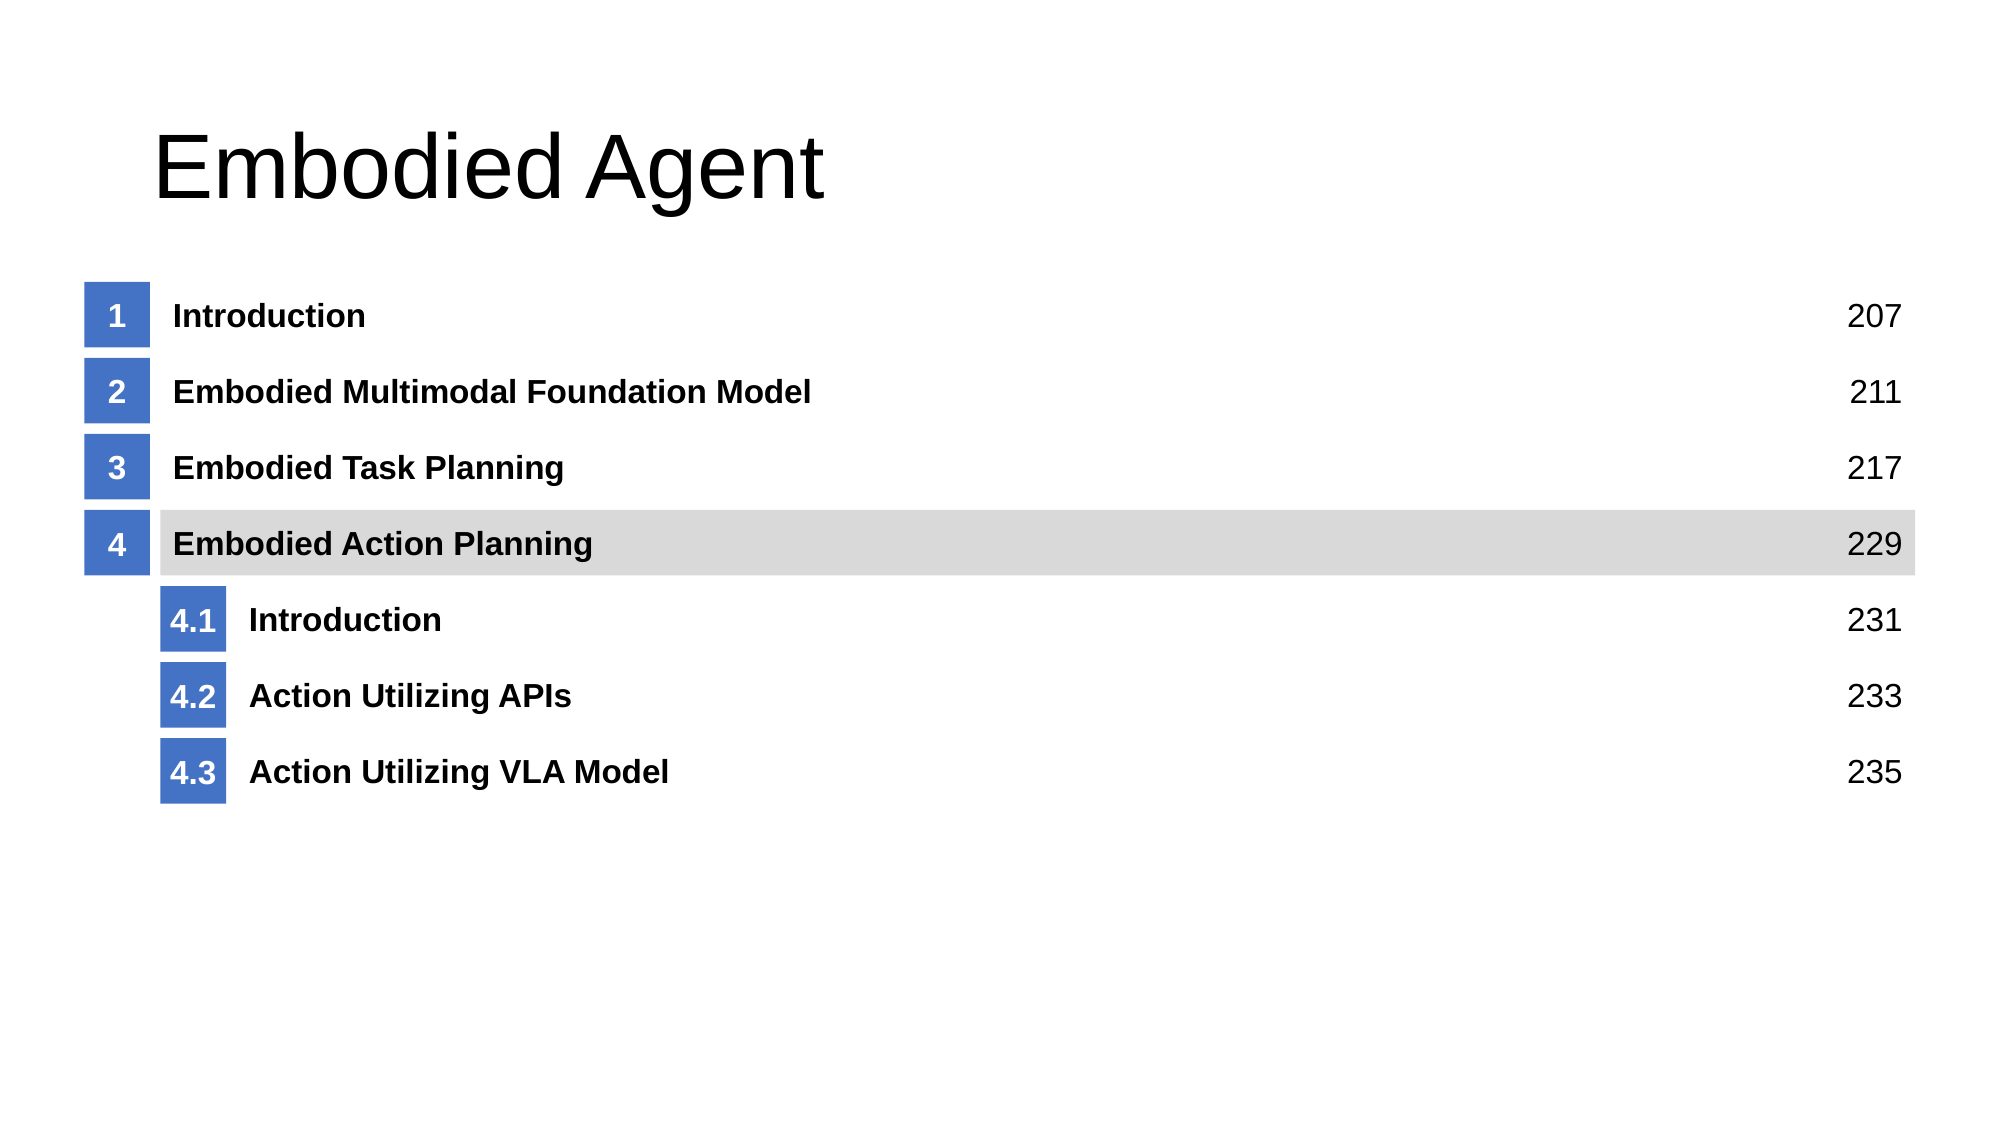

# Embodied Agent
1
Introduction
207
2
Embodied Multimodal Foundation Model
211
3
Embodied Task Planning
217
4

Embodied Action Planning
229
4.1
Introduction
231
4.2
Action Utilizing APIs
233
4.3
Action Utilizing VLA Model
235